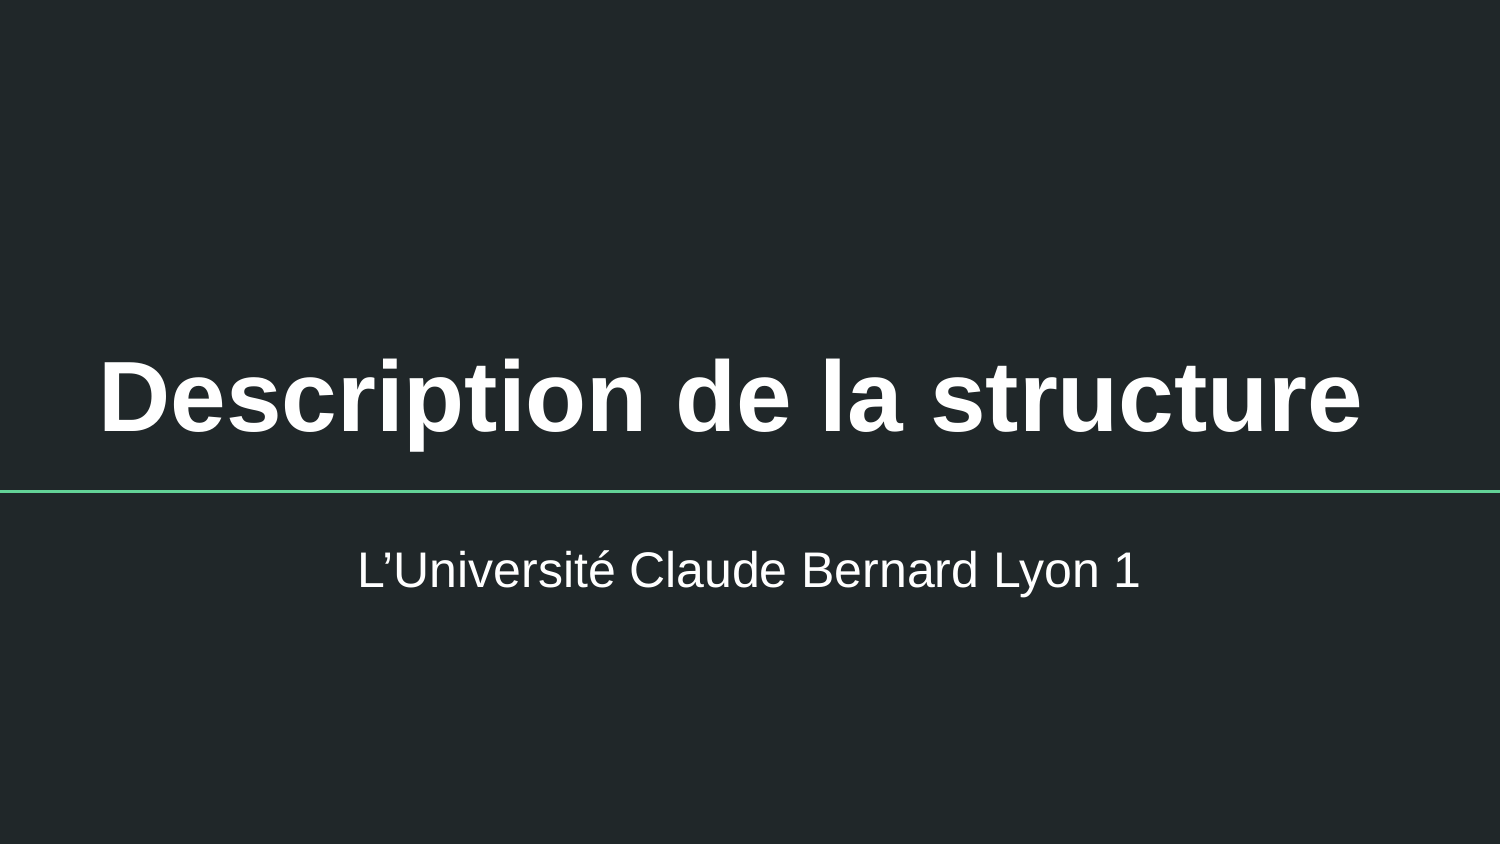

# Description de la structure
L’Université Claude Bernard Lyon 1